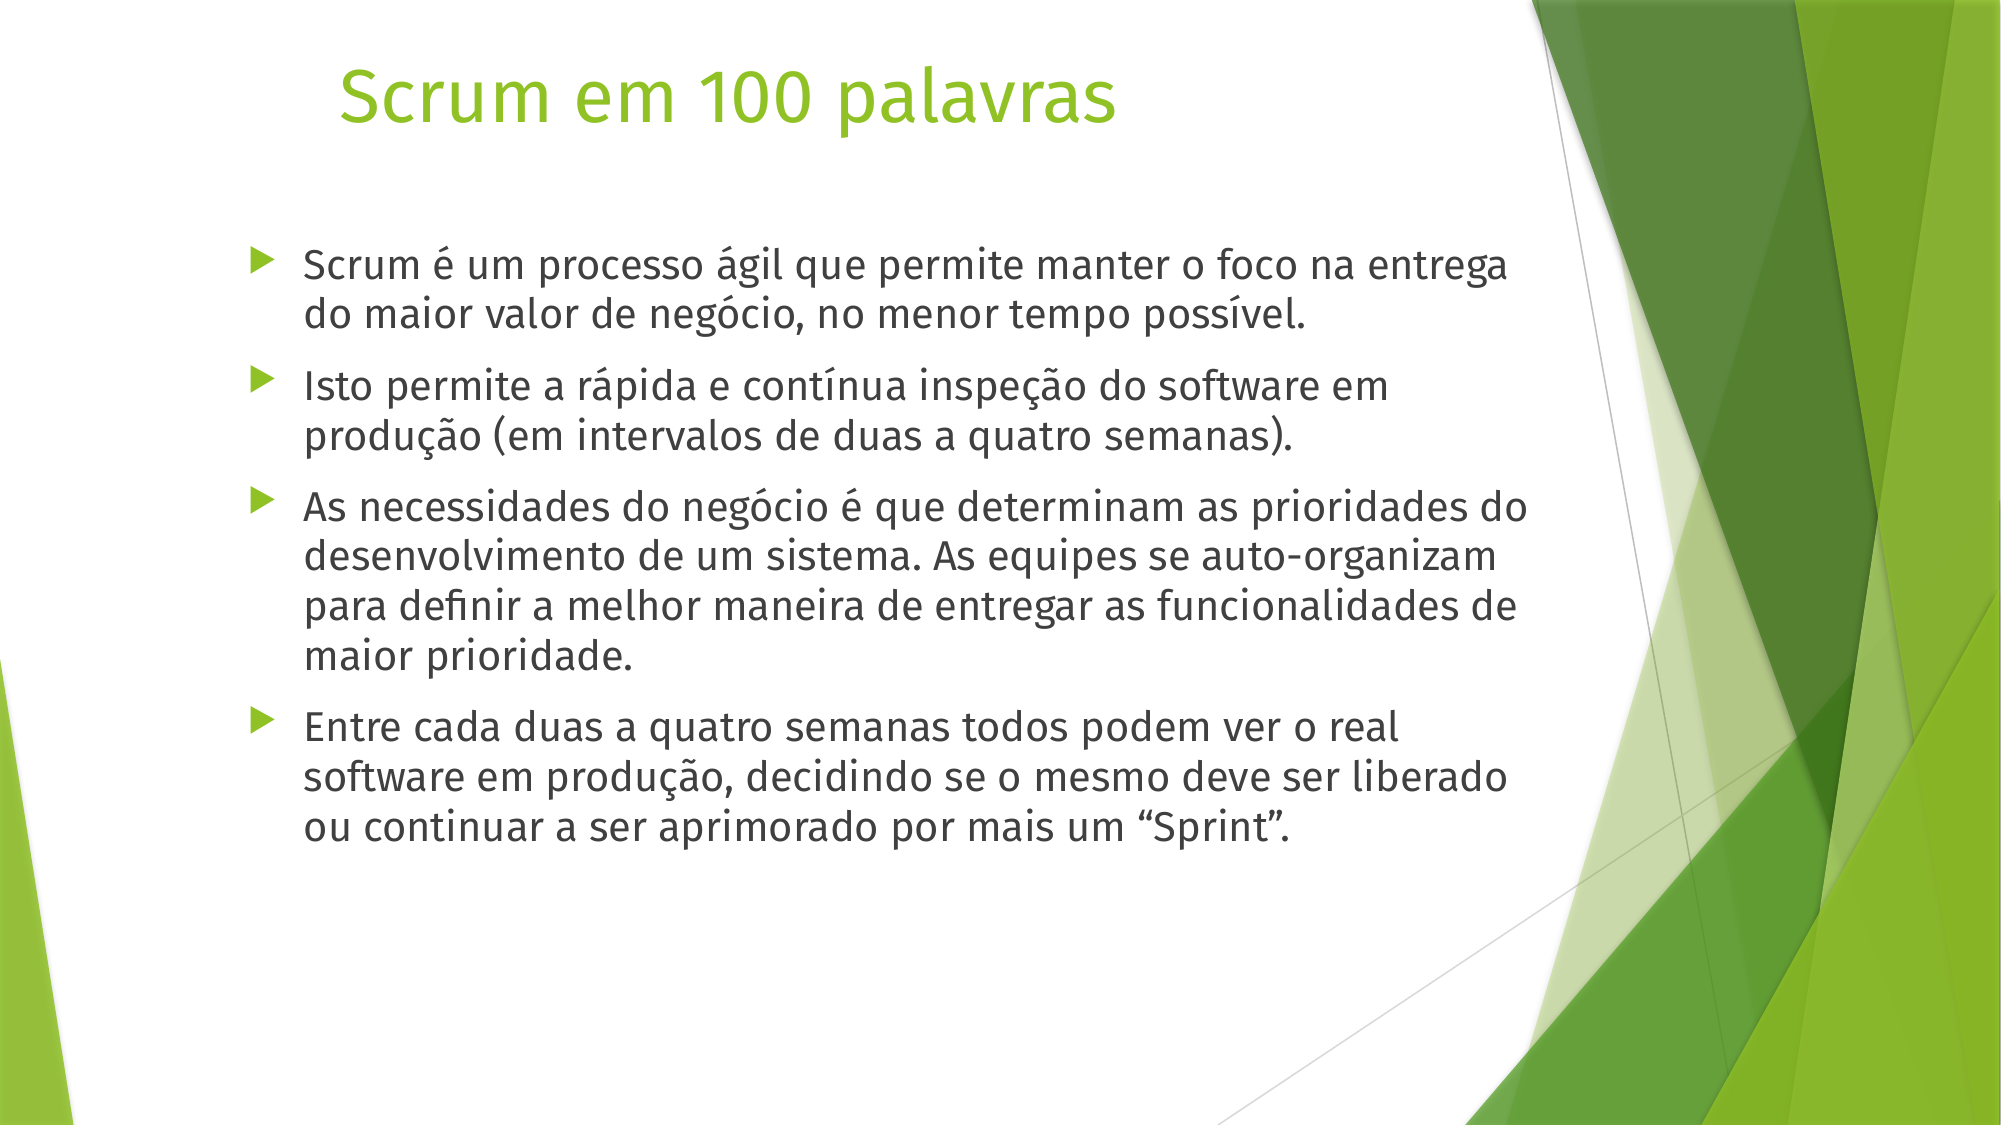

# Scrum em 100 palavras
Scrum é um processo ágil que permite manter o foco na entrega do maior valor de negócio, no menor tempo possível.
Isto permite a rápida e contínua inspeção do software em produção (em intervalos de duas a quatro semanas).
As necessidades do negócio é que determinam as prioridades do desenvolvimento de um sistema. As equipes se auto-organizam para definir a melhor maneira de entregar as funcionalidades de maior prioridade.
Entre cada duas a quatro semanas todos podem ver o real software em produção, decidindo se o mesmo deve ser liberado ou continuar a ser aprimorado por mais um “Sprint”.